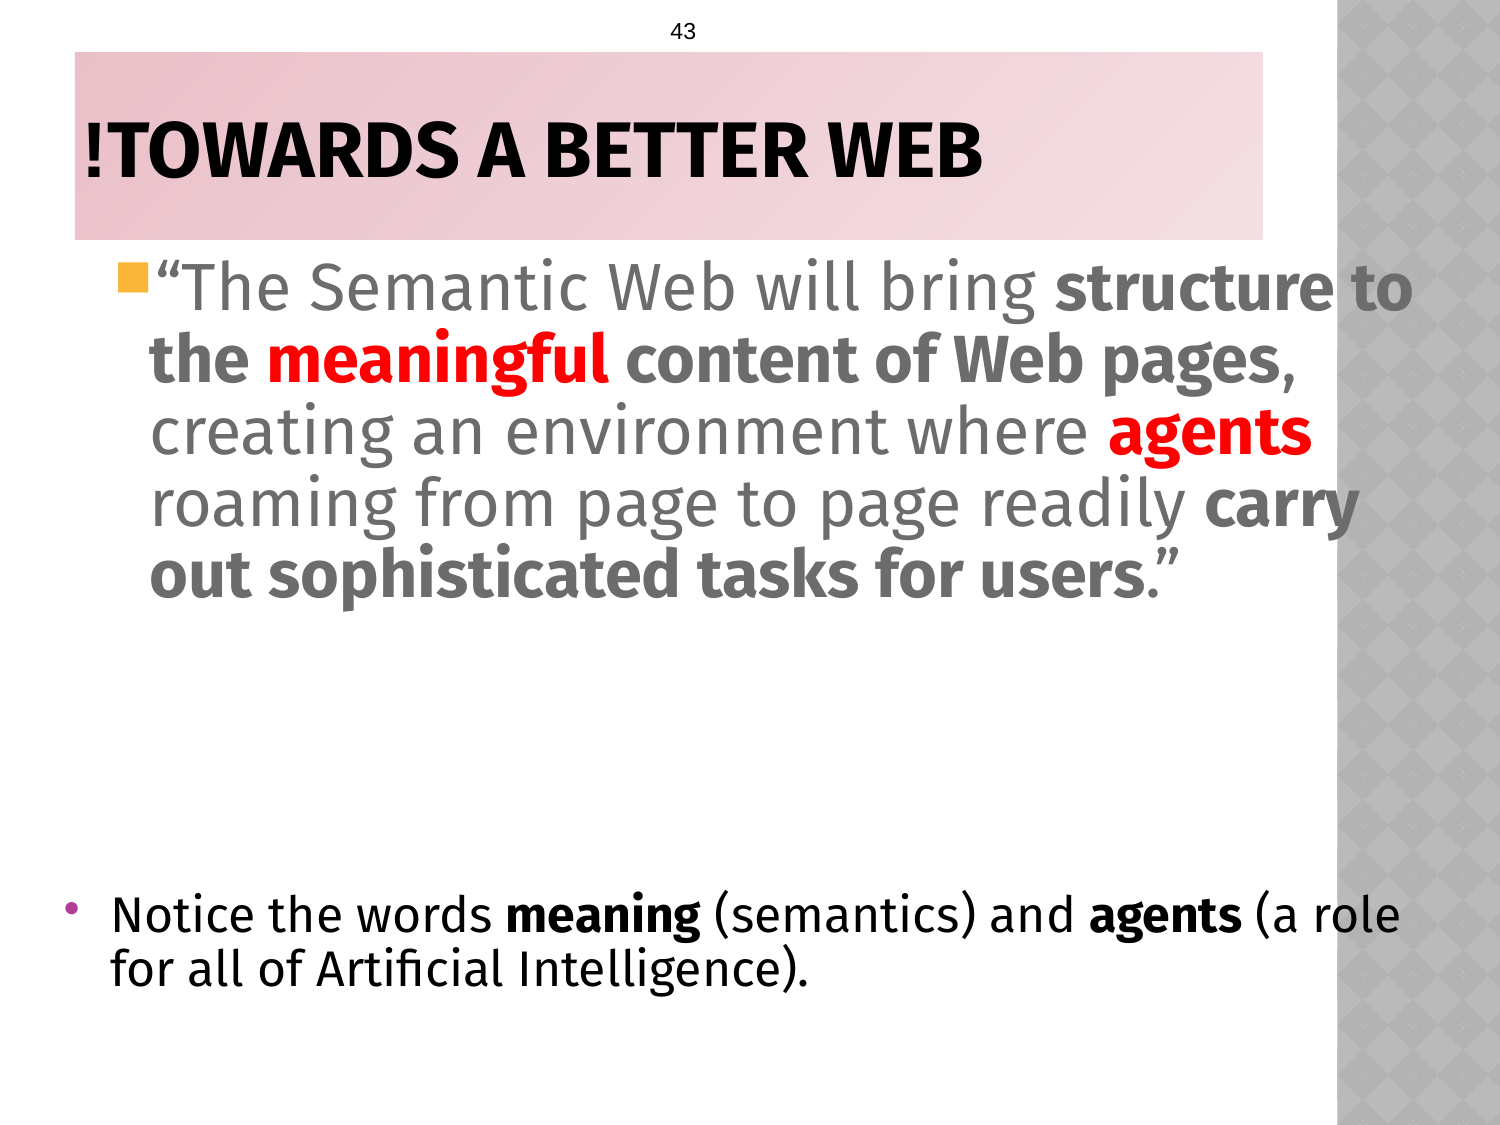

43
# Towards a Better Web!
“The Semantic Web will bring structure to the meaningful content of Web pages, creating an environment where agents roaming from page to page readily carry out sophisticated tasks for users.”

Notice the words meaning (semantics) and agents (a role for all of Artificial Intelligence).